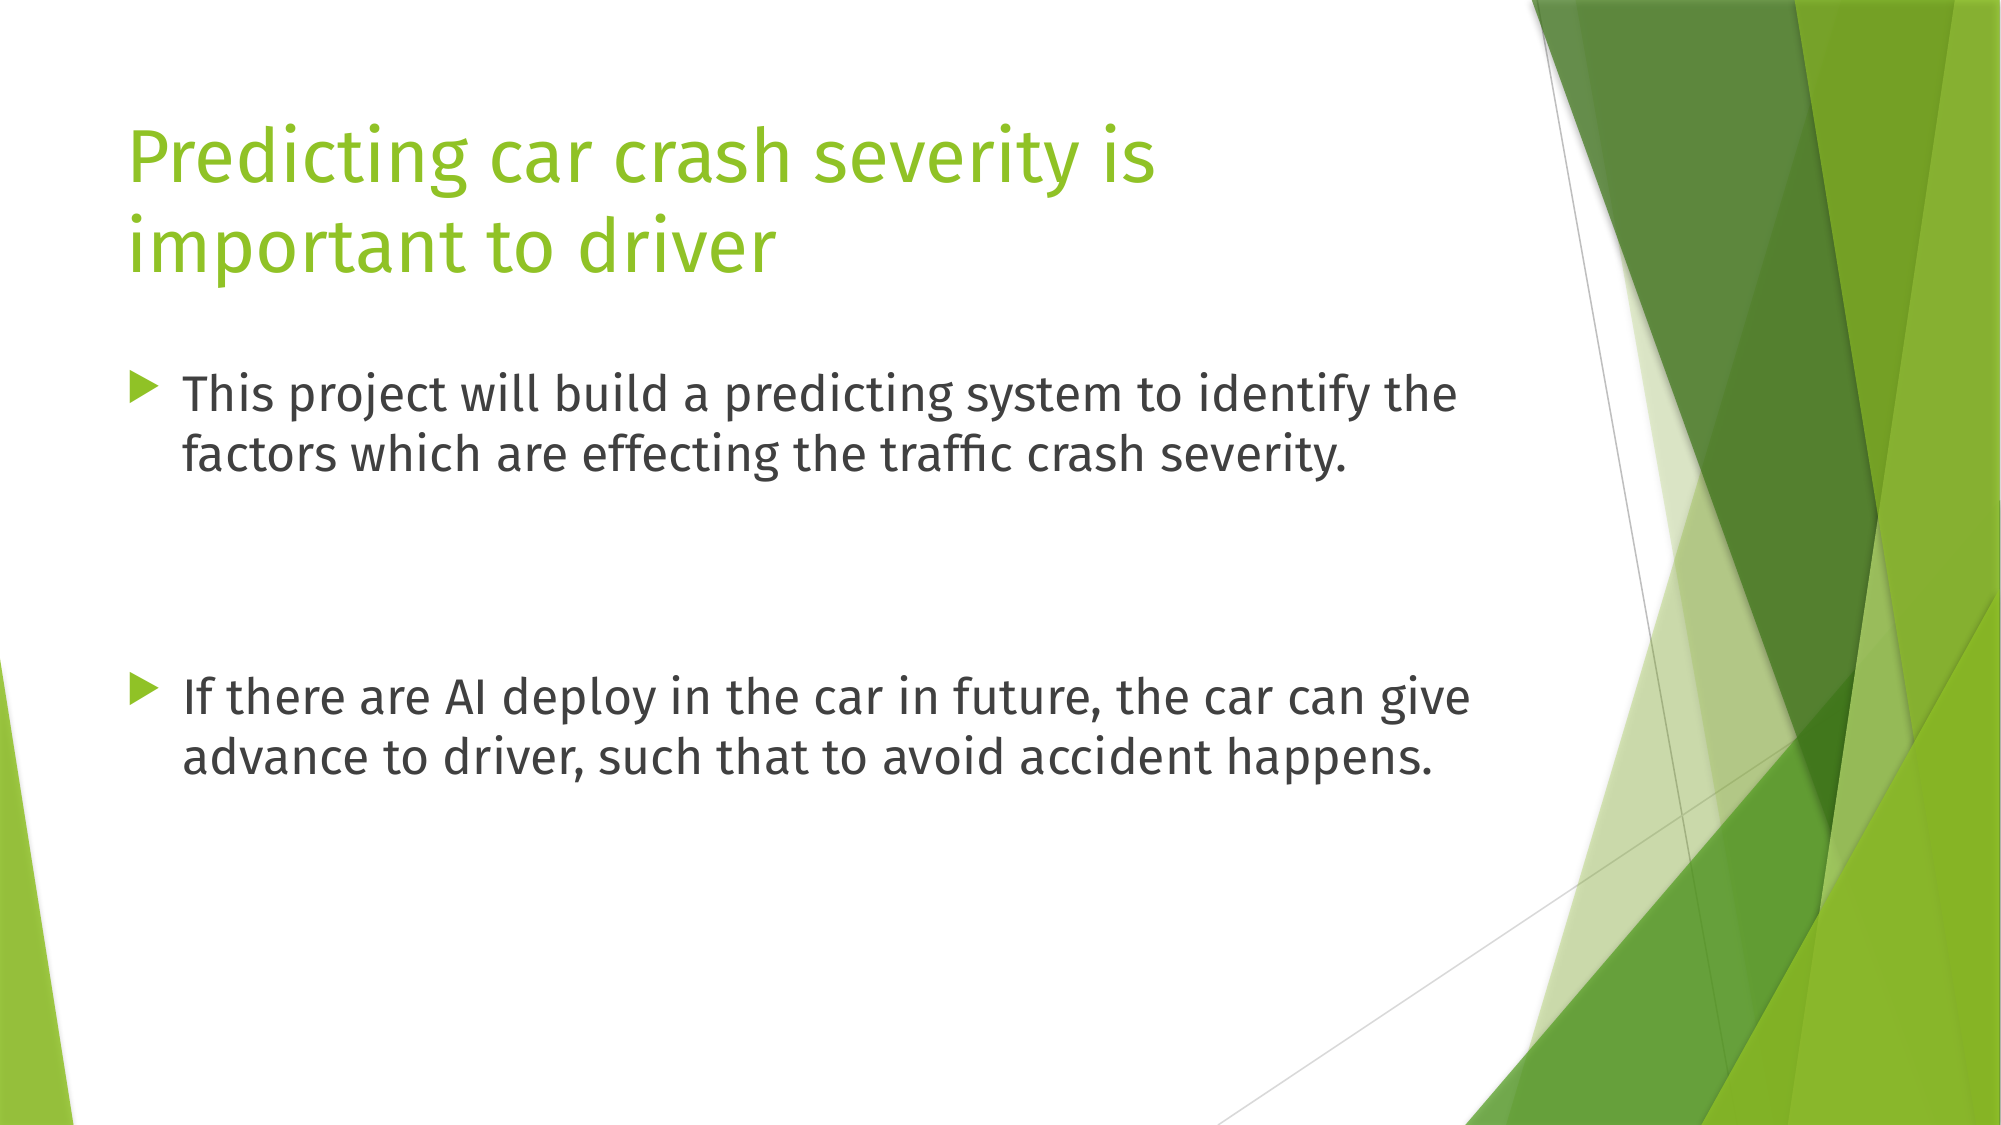

# Predicting car crash severity is important to driver
This project will build a predicting system to identify the factors which are effecting the traffic crash severity.

If there are AI deploy in the car in future, the car can give advance to driver, such that to avoid accident happens.